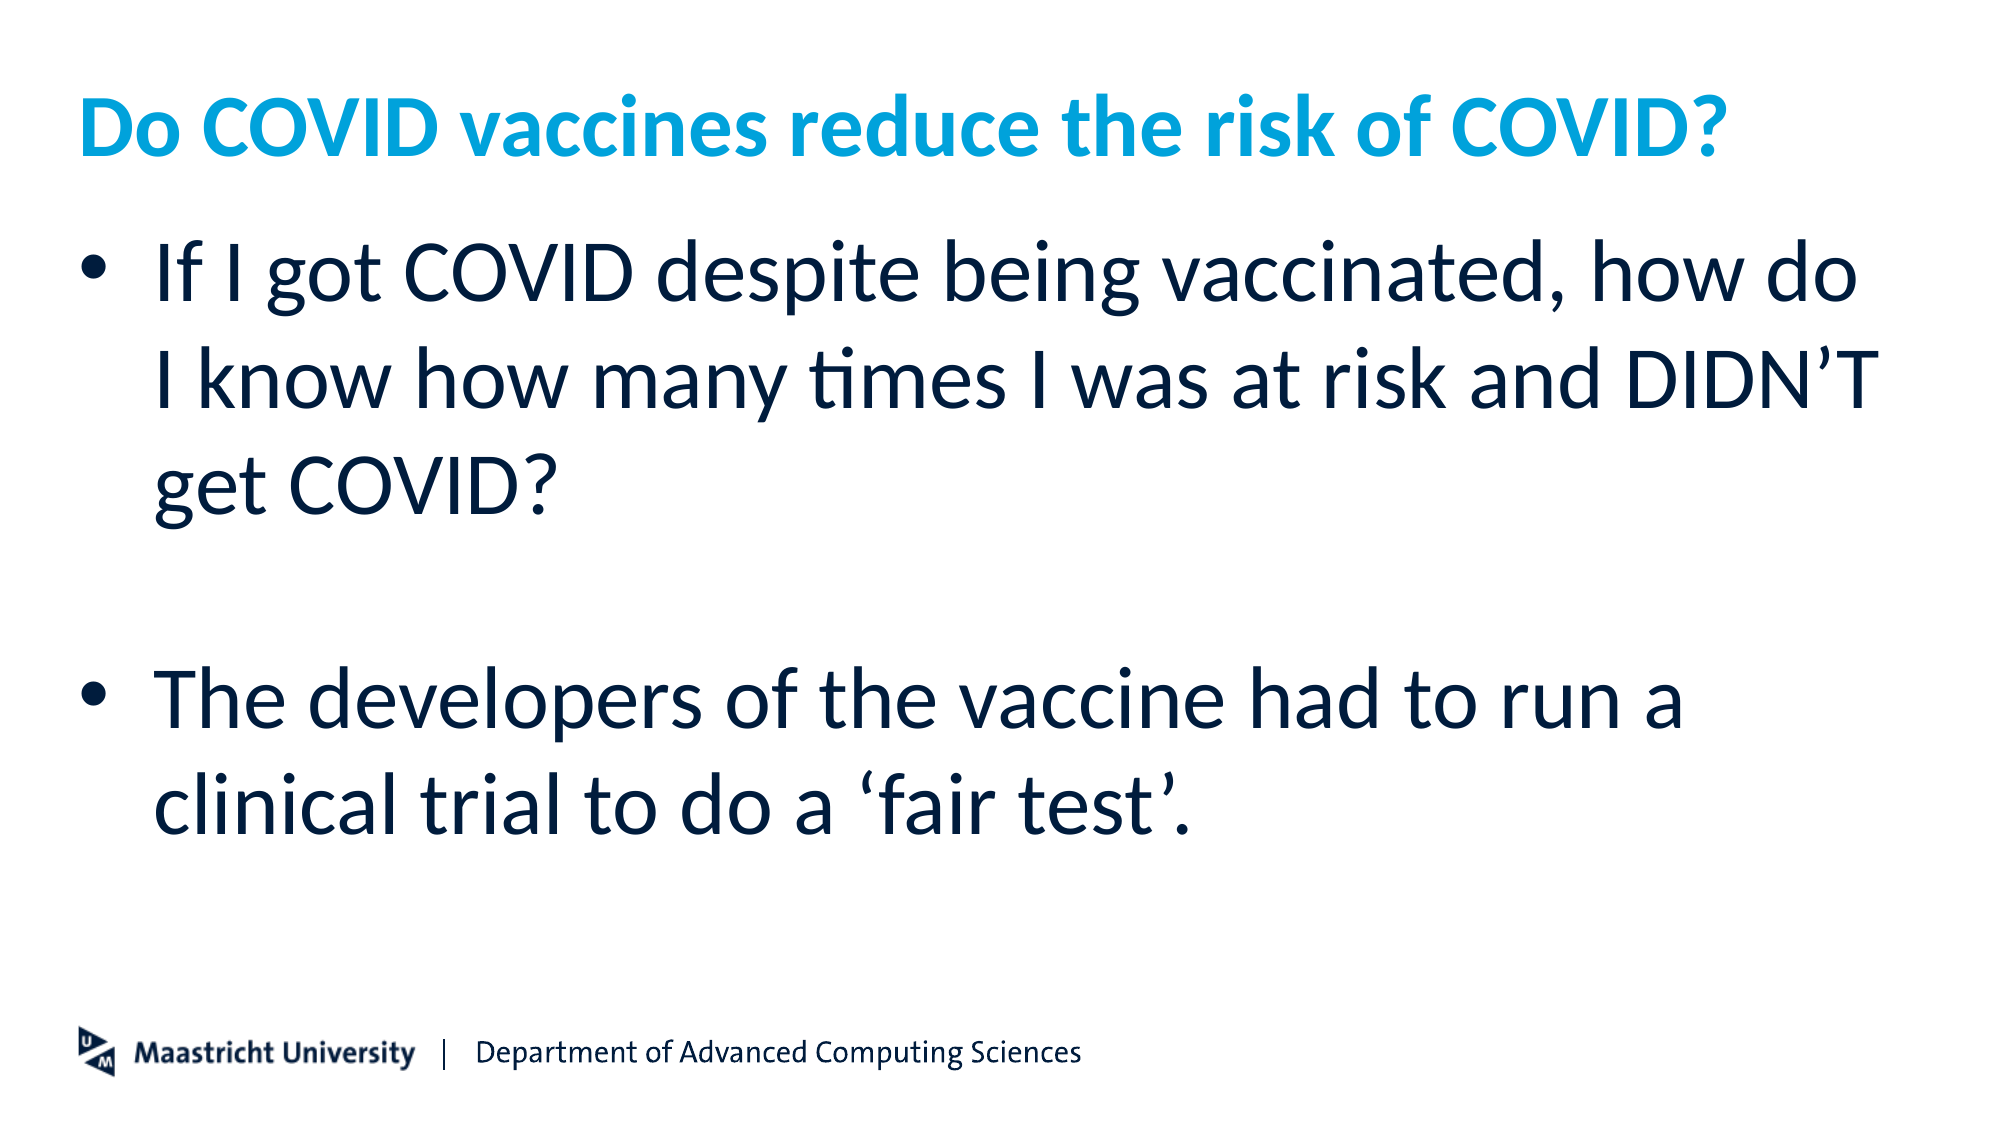

# Do COVID vaccines reduce the risk of COVID?
If I got COVID despite being vaccinated, how do I know how many times I was at risk and DIDN’T get COVID?

The developers of the vaccine had to run a clinical trial to do a ‘fair test’.